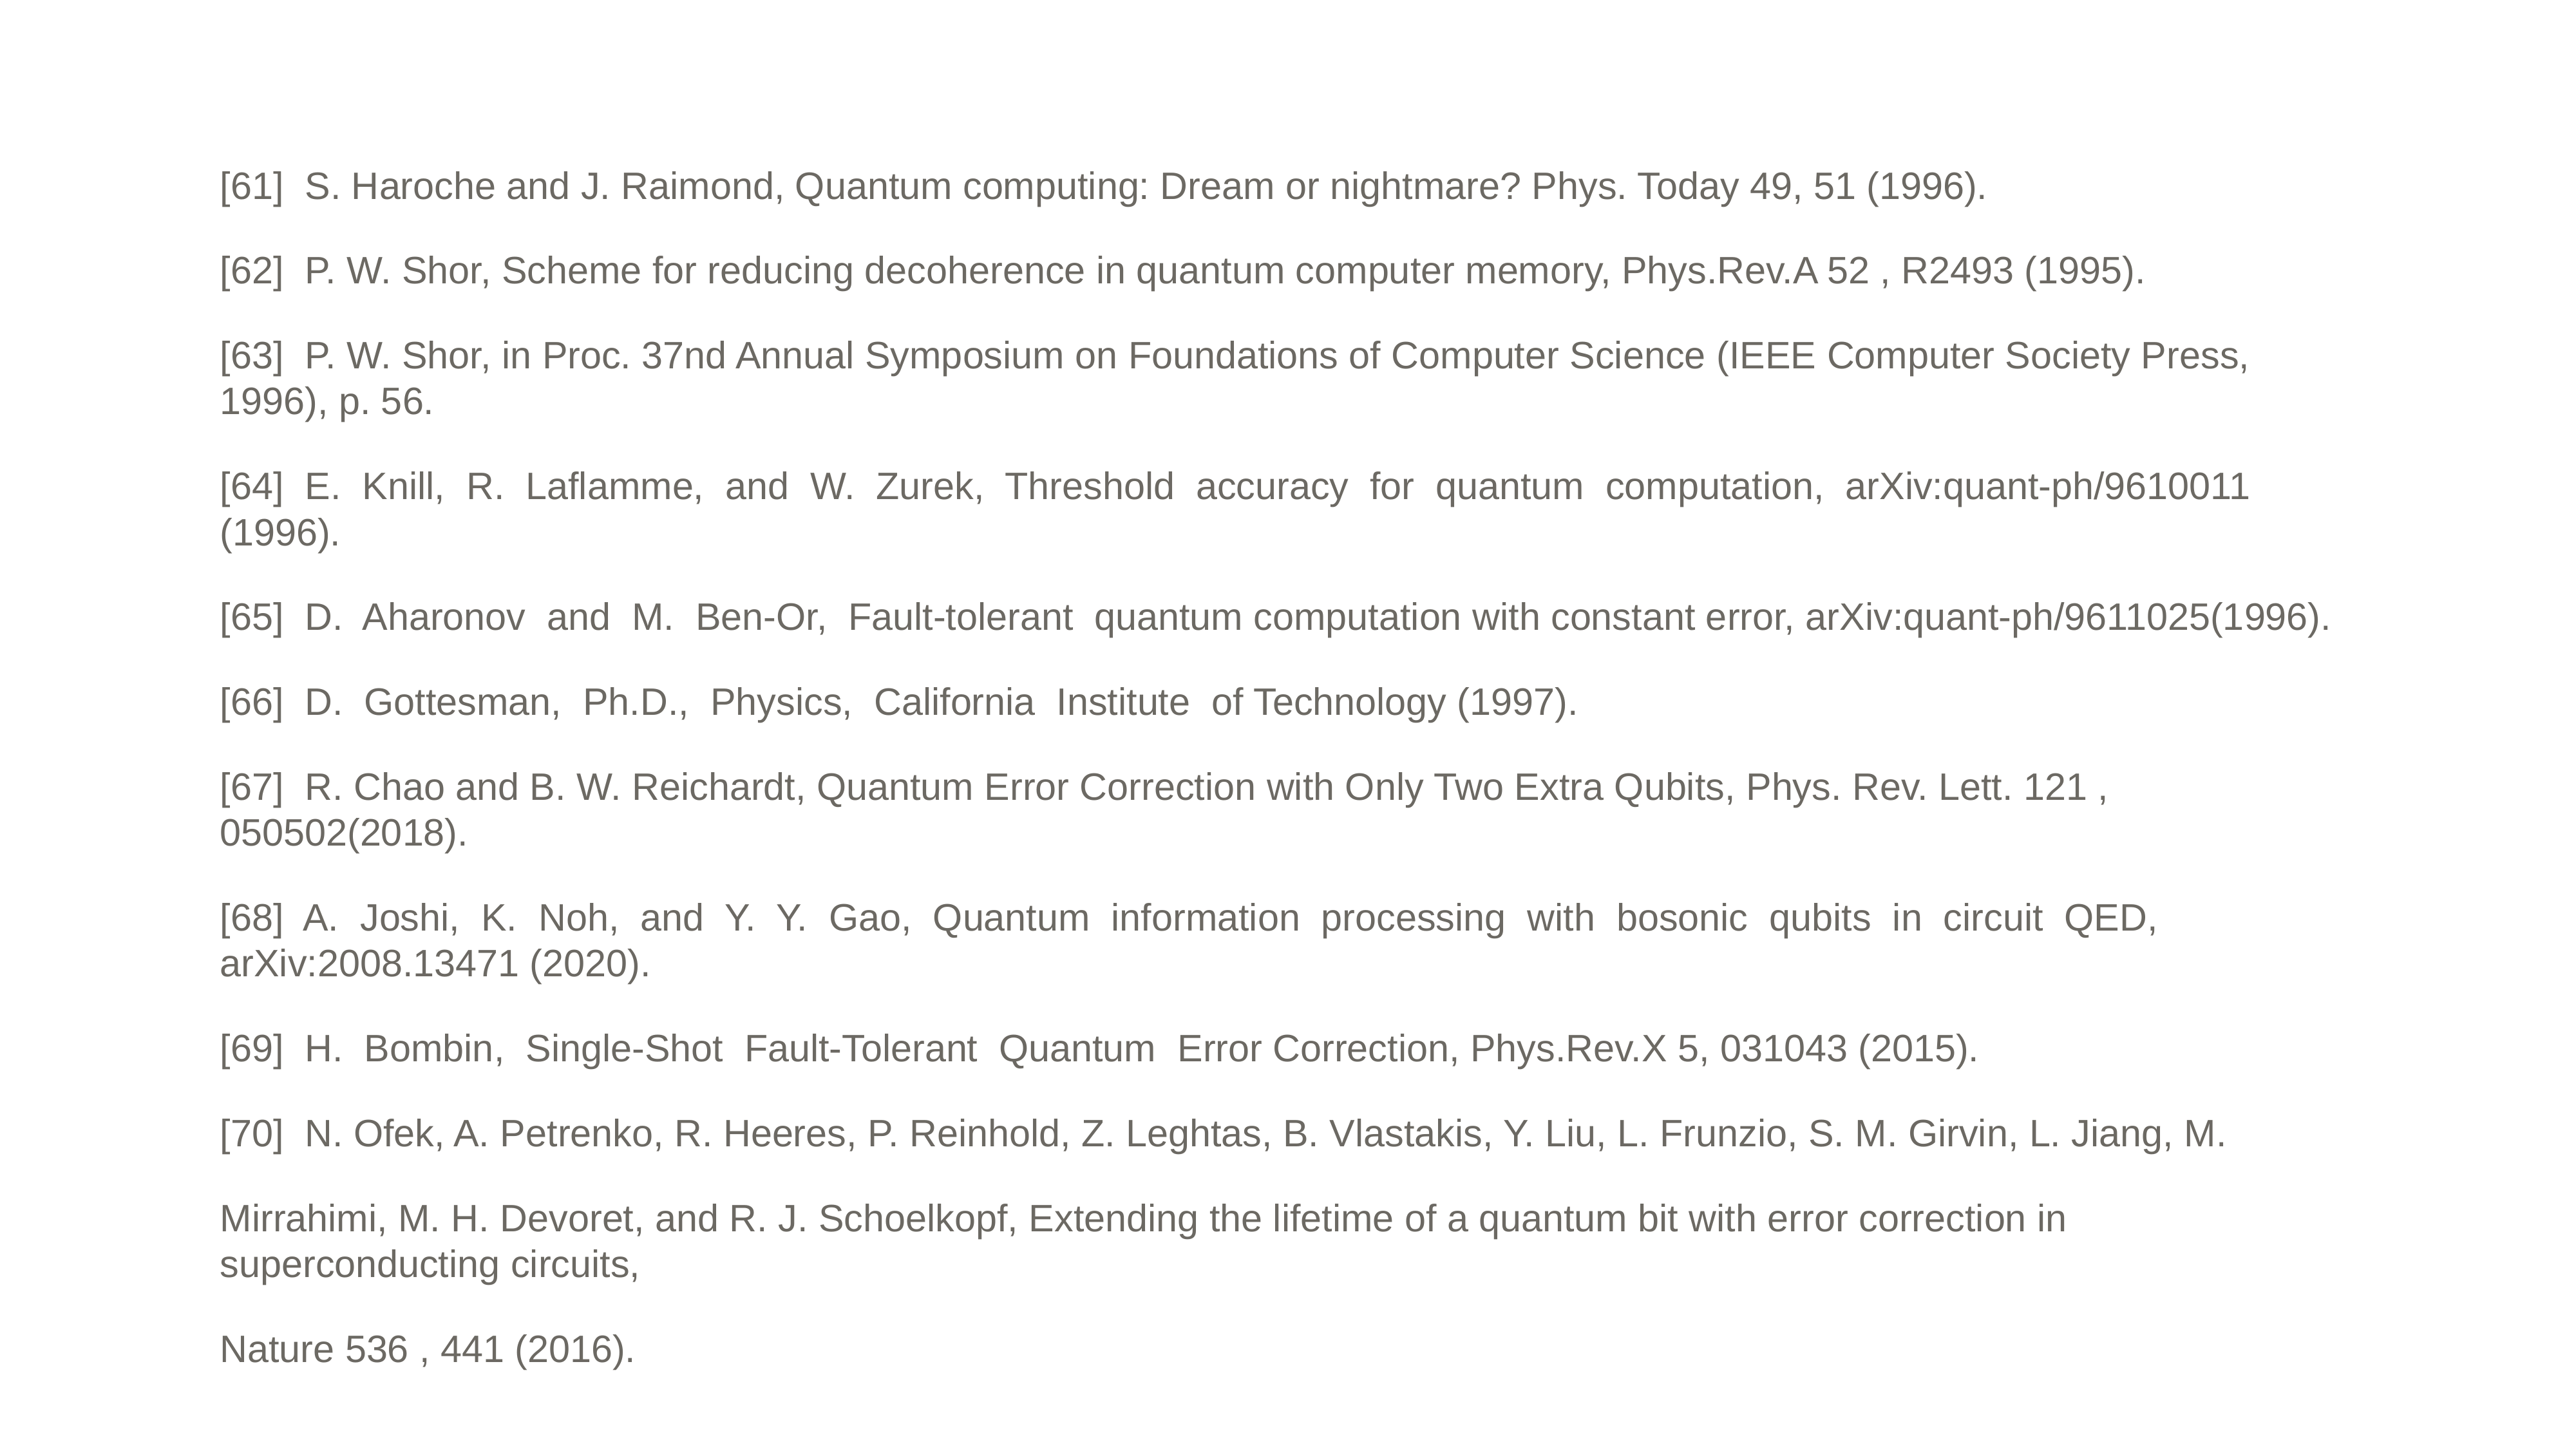

[61]  S. Haroche and J. Raimond, Quantum computing: Dream or nightmare? Phys. Today 49, 51 (1996).
[62]  P. W. Shor, Scheme for reducing decoherence in quantum computer memory, Phys.Rev.A 52 , R2493 (1995).
[63]  P. W. Shor, in Proc. 37nd Annual Symposium on Foundations of Computer Science (IEEE Computer Society Press, 1996), p. 56.
[64]  E.  Knill,  R.  Laflamme,  and  W.  Zurek,  Threshold  accuracy  for  quantum  computation,  arXiv:quant-ph/9610011 (1996).
[65]  D.  Aharonov  and  M.  Ben-Or,  Fault-tolerant  quantum computation with constant error, arXiv:quant-ph/9611025(1996).
[66]  D.  Gottesman,  Ph.D.,  Physics,  California  Institute  of Technology (1997).
[67]  R. Chao and B. W. Reichardt, Quantum Error Correction with Only Two Extra Qubits, Phys. Rev. Lett. 121 , 050502(2018).
[68]  A.  Joshi,  K.  Noh,  and  Y.  Y.  Gao,  Quantum  information  processing  with  bosonic  qubits  in  circuit  QED, arXiv:2008.13471 (2020).
[69]  H.  Bombin,  Single-Shot  Fault-Tolerant  Quantum  Error Correction, Phys.Rev.X 5, 031043 (2015).
[70]  N. Ofek, A. Petrenko, R. Heeres, P. Reinhold, Z. Leghtas, B. Vlastakis, Y. Liu, L. Frunzio, S. M. Girvin, L. Jiang, M.
Mirrahimi, M. H. Devoret, and R. J. Schoelkopf, Extending the lifetime of a quantum bit with error correction in superconducting circuits,
Nature 536 , 441 (2016).